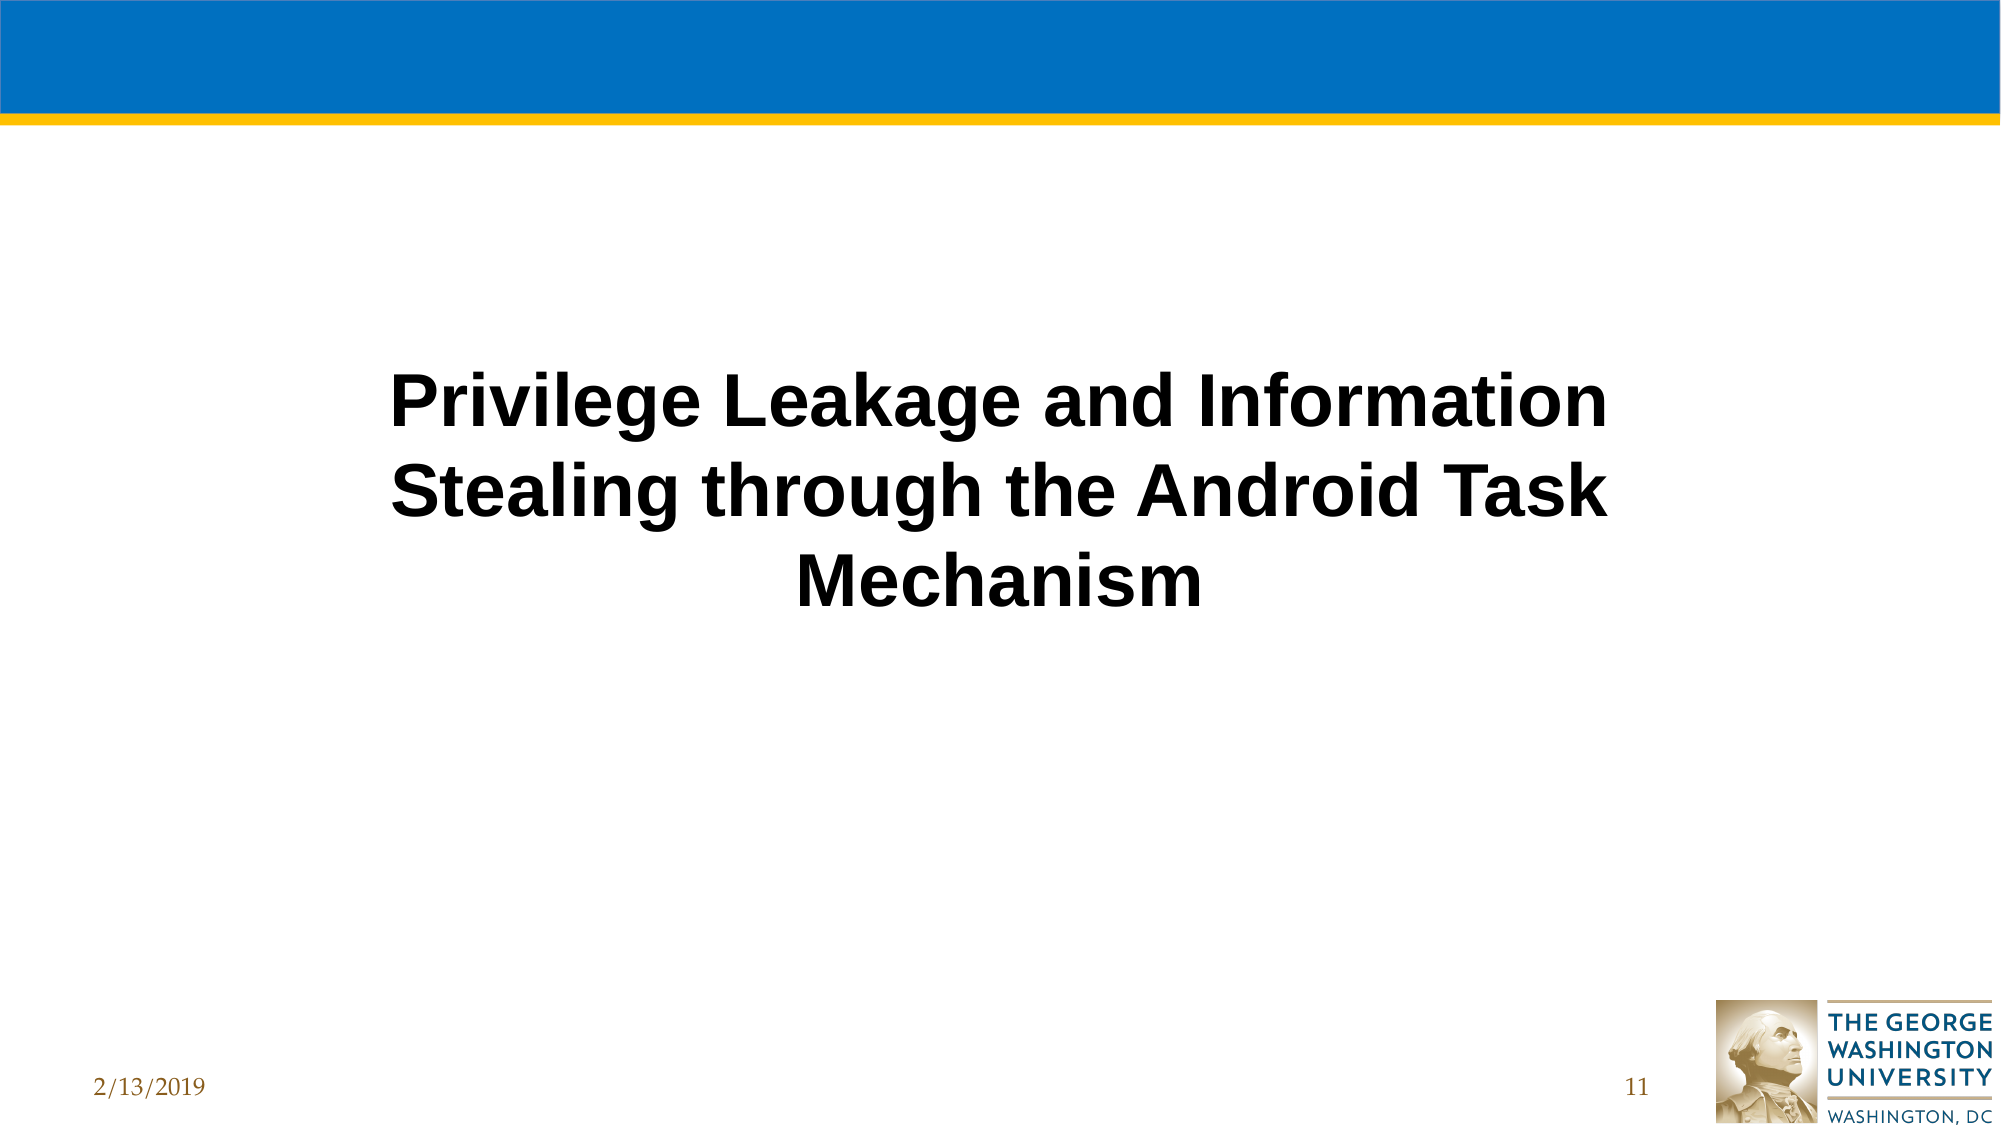

Privilege Leakage and Information Stealing through the Android Task Mechanism
2/13/2019
11